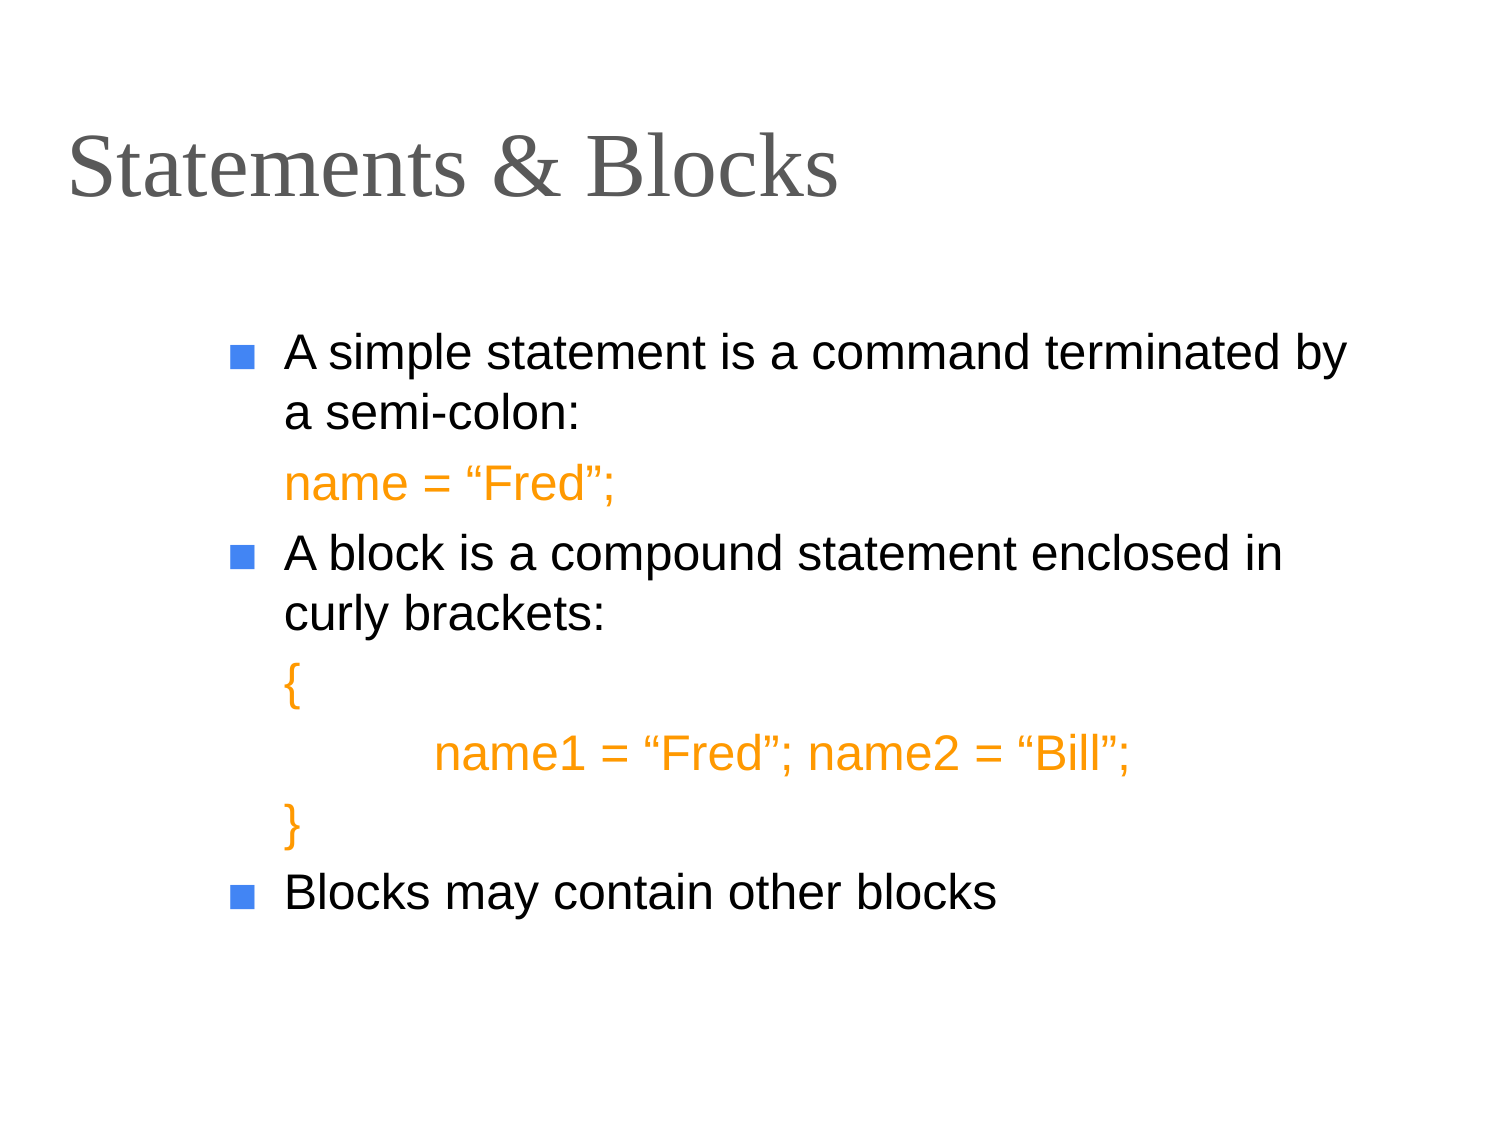

# Statements & Blocks
A simple statement is a command terminated by a semi-colon:
	name = “Fred”;
A block is a compound statement enclosed in curly brackets:
	{
		name1 = “Fred”; name2 = “Bill”;
	}
Blocks may contain other blocks